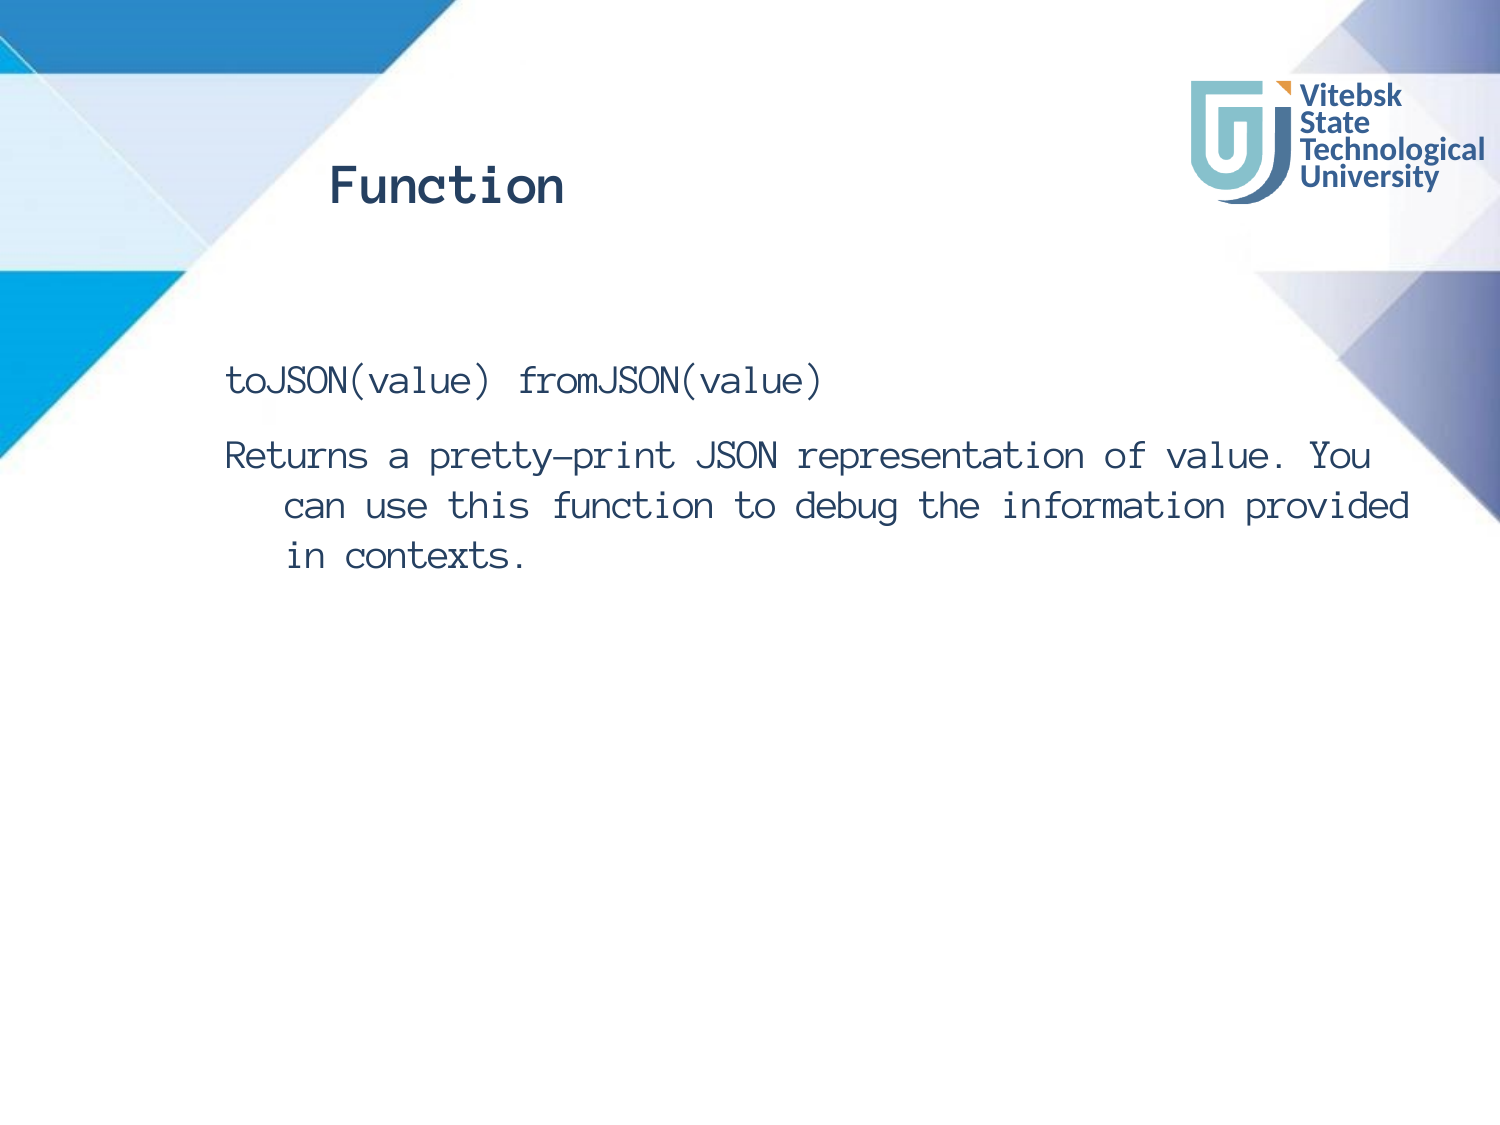

# Function

toJSON(value) fromJSON(value)
Returns a pretty-print JSON representation of value. You can use this function to debug the information provided in contexts.